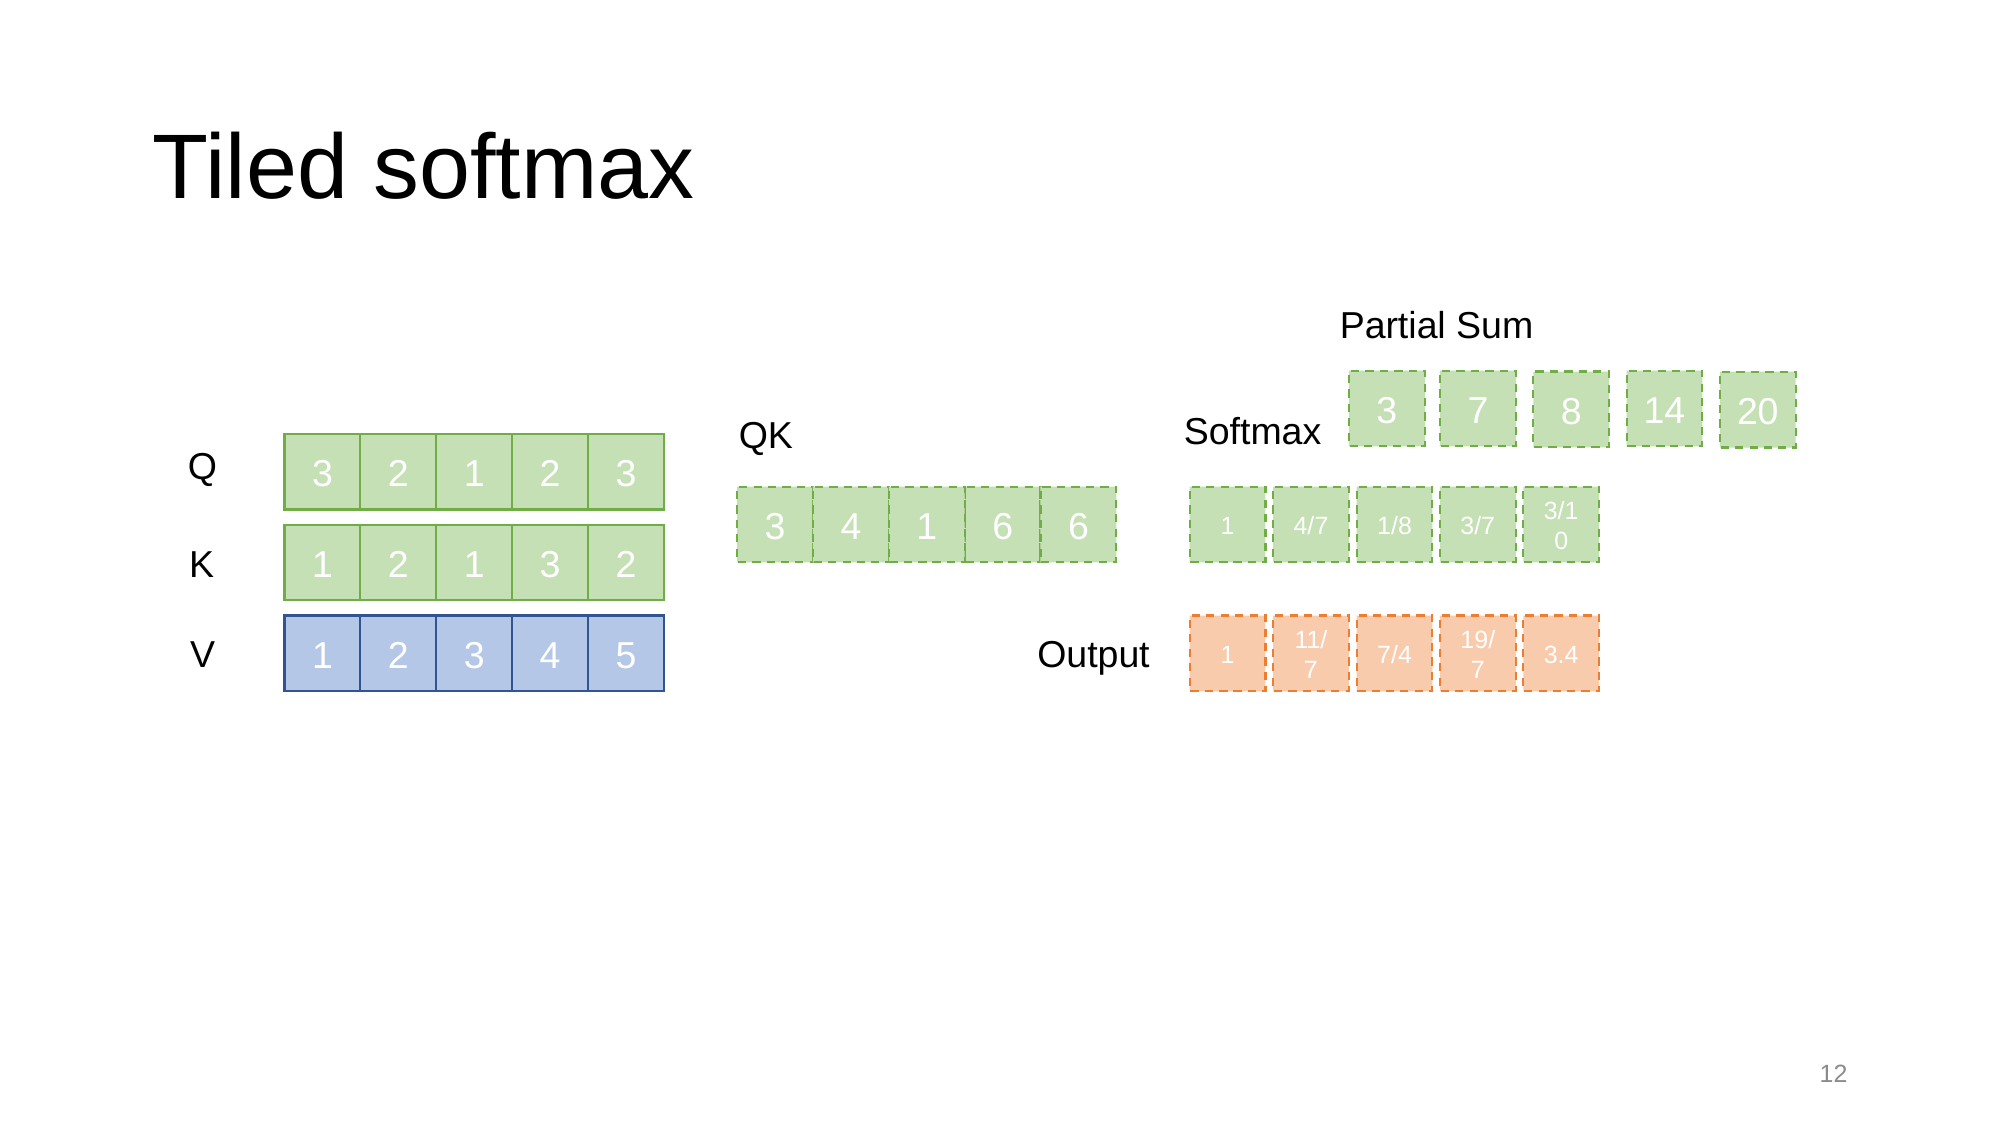

Tiled softmax
#
Partial Sum

7
14
3
8
20
Softmax
QK
3
2
3
1
2
Q
1
3/7
3/10
1/8
3
6
6
4/7
1
4
1
3
2
1
2
K
19/7
3.4
7/4
11/7
1
4
5
3
2
1
V
Output
12